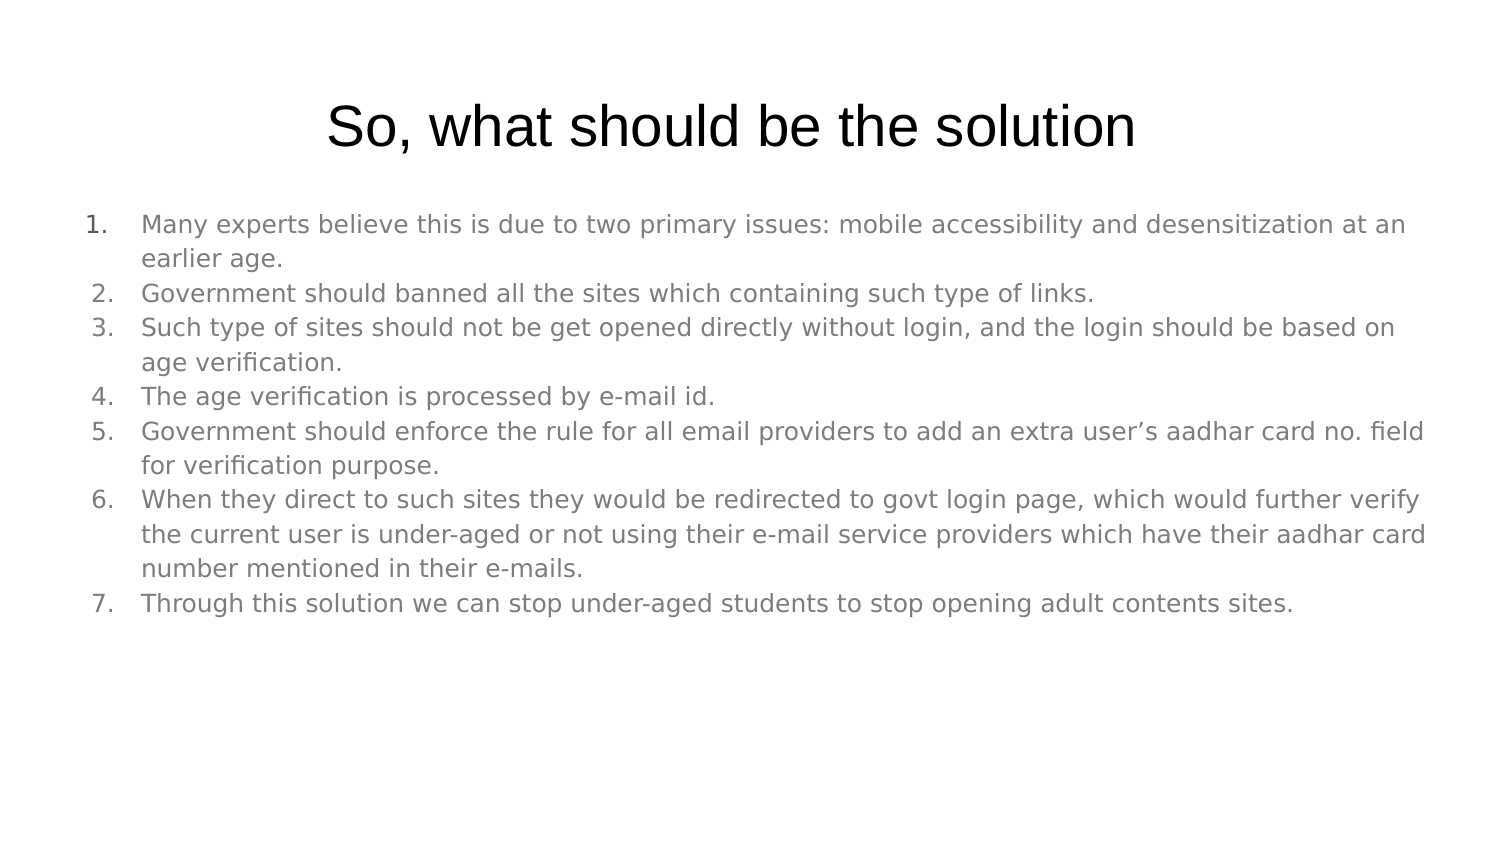

# So, what should be the solution
Many experts believe this is due to two primary issues: mobile accessibility and desensitization at an earlier age.
Government should banned all the sites which containing such type of links.
Such type of sites should not be get opened directly without login, and the login should be based on age verification.
The age verification is processed by e-mail id.
Government should enforce the rule for all email providers to add an extra user’s aadhar card no. field for verification purpose.
When they direct to such sites they would be redirected to govt login page, which would further verify the current user is under-aged or not using their e-mail service providers which have their aadhar card number mentioned in their e-mails.
Through this solution we can stop under-aged students to stop opening adult contents sites.